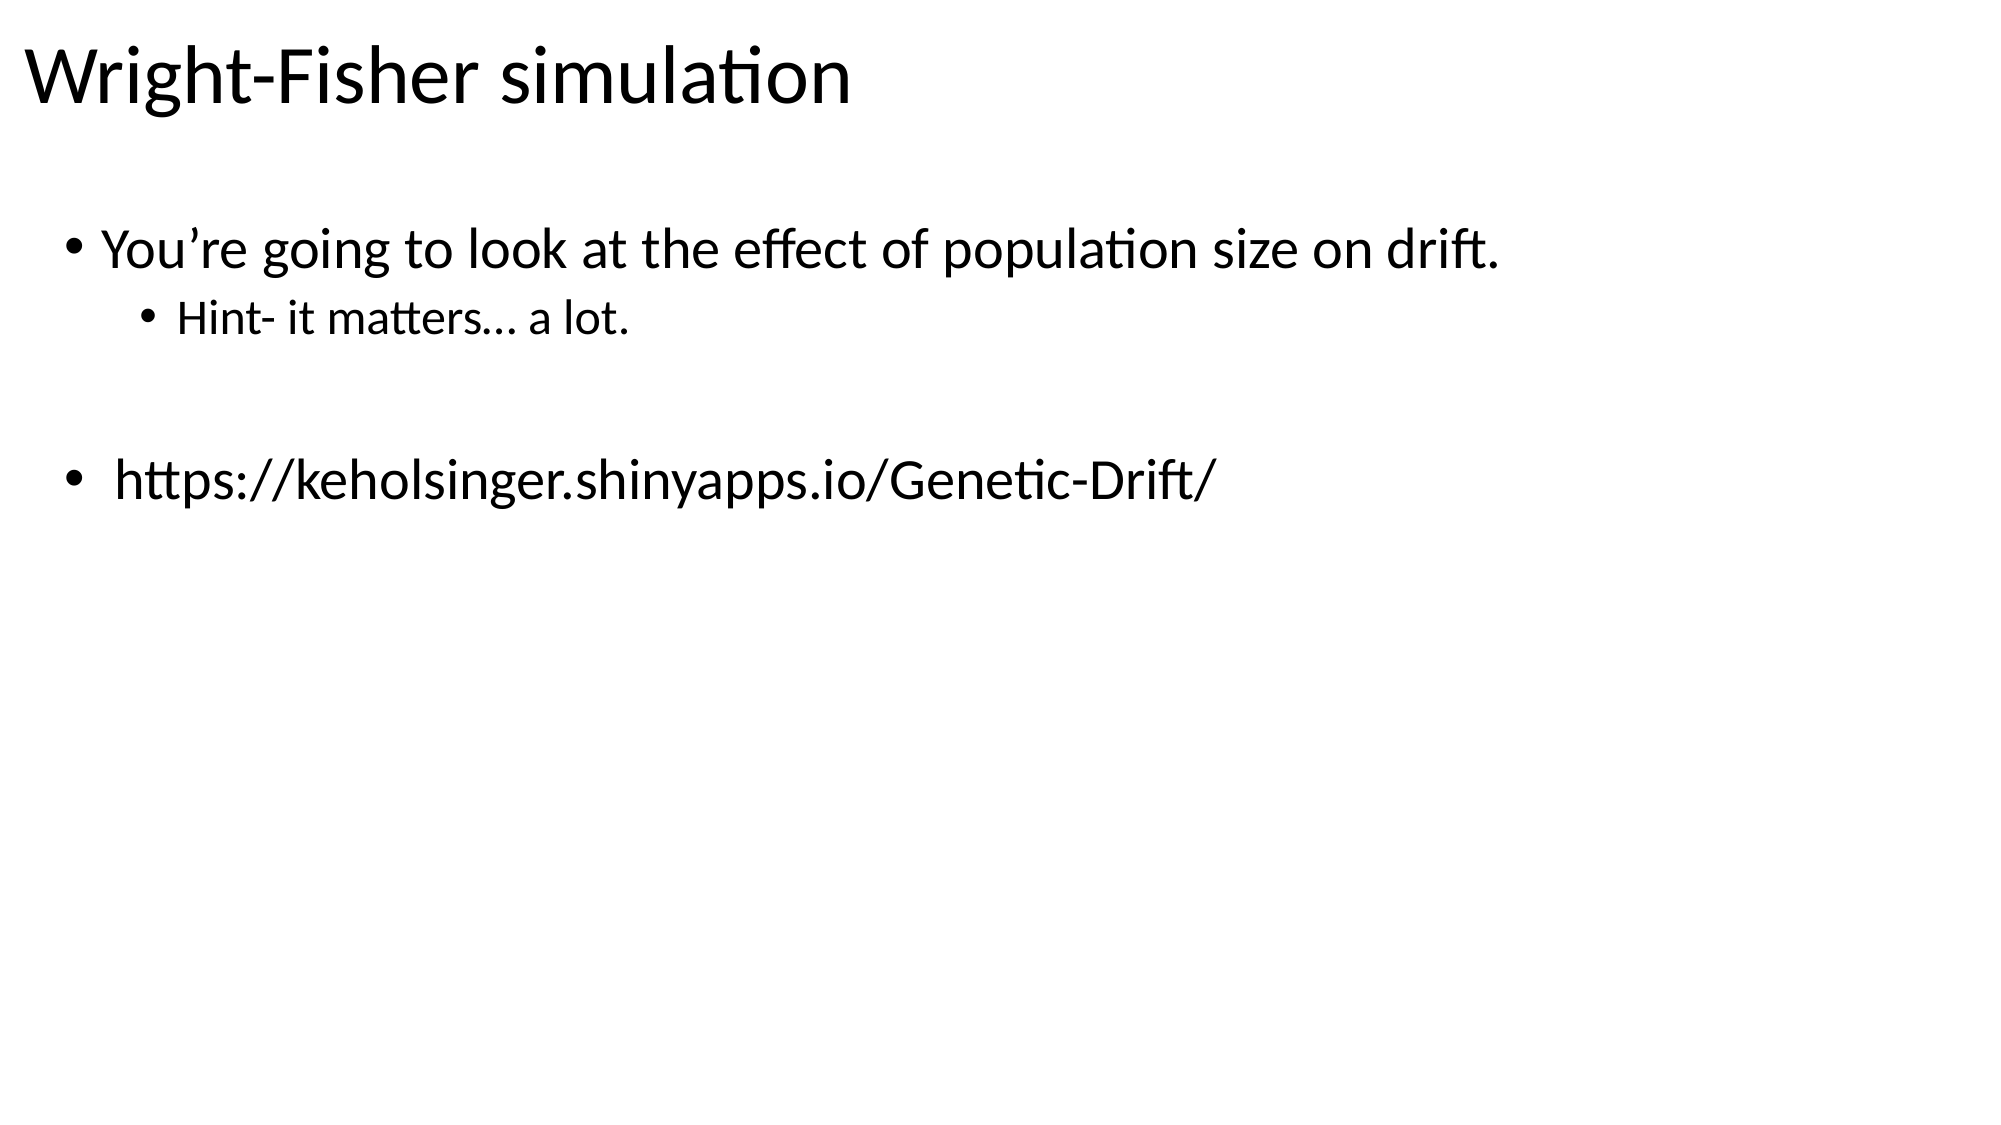

# Wright-Fisher simulation
You’re going to look at the effect of population size on drift.
Hint- it matters… a lot.

 https://keholsinger.shinyapps.io/Genetic-Drift/